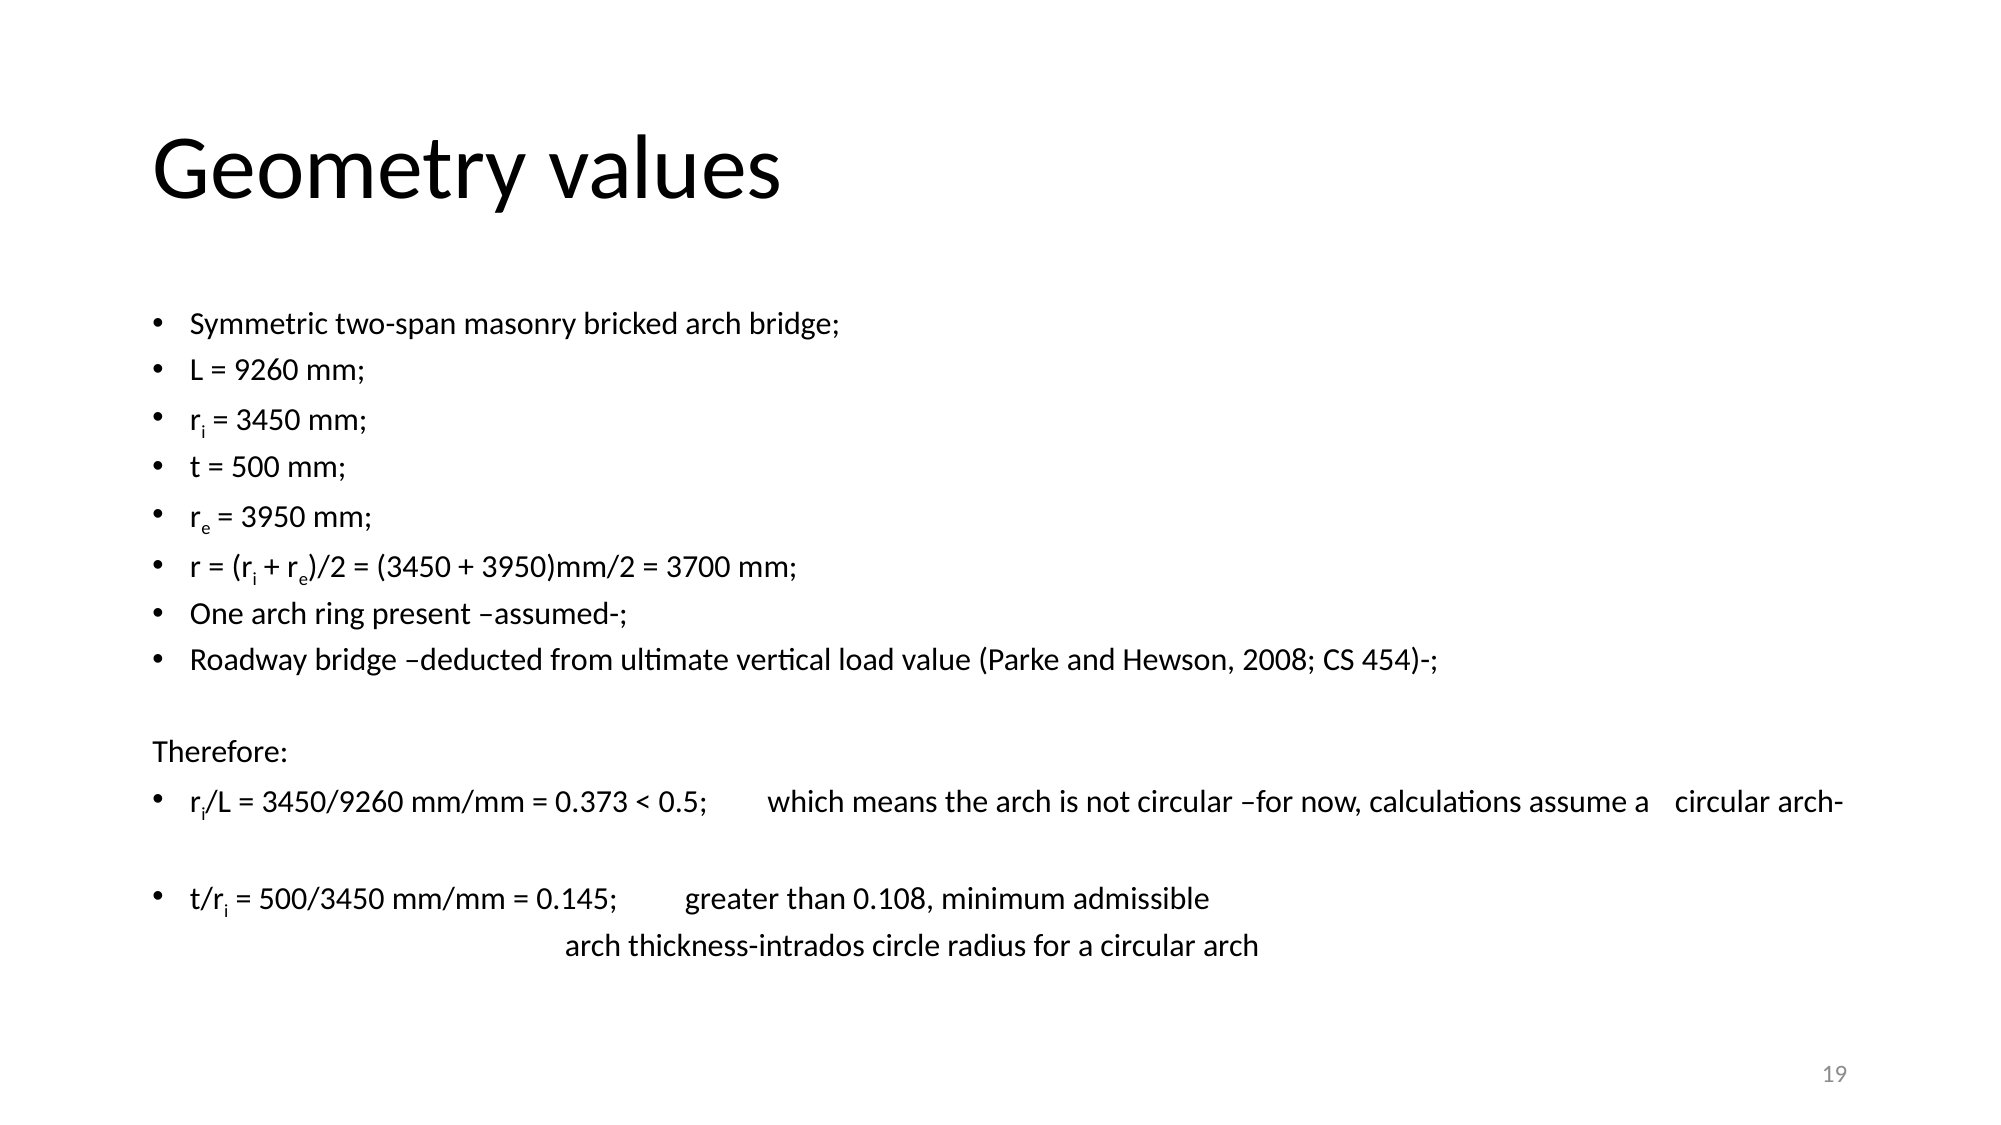

# Geometry values
Symmetric two-span masonry bricked arch bridge;
L = 9260 mm;
ri = 3450 mm;
t = 500 mm;
re = 3950 mm;
r = (ri + re)/2 = (3450 + 3950)mm/2 = 3700 mm;
One arch ring present –assumed-;
Roadway bridge –deducted from ultimate vertical load value (Parke and Hewson, 2008; CS 454)-;

Therefore:
ri/L = 3450/9260 mm/mm = 0.373 < 0.5;		which means the arch is not circular –for now, calculations assume a 						circular arch-

t/ri = 500/3450 mm/mm = 0.145;		greater than 0.108, minimum admissible
					arch thickness-intrados circle radius for a circular arch

19